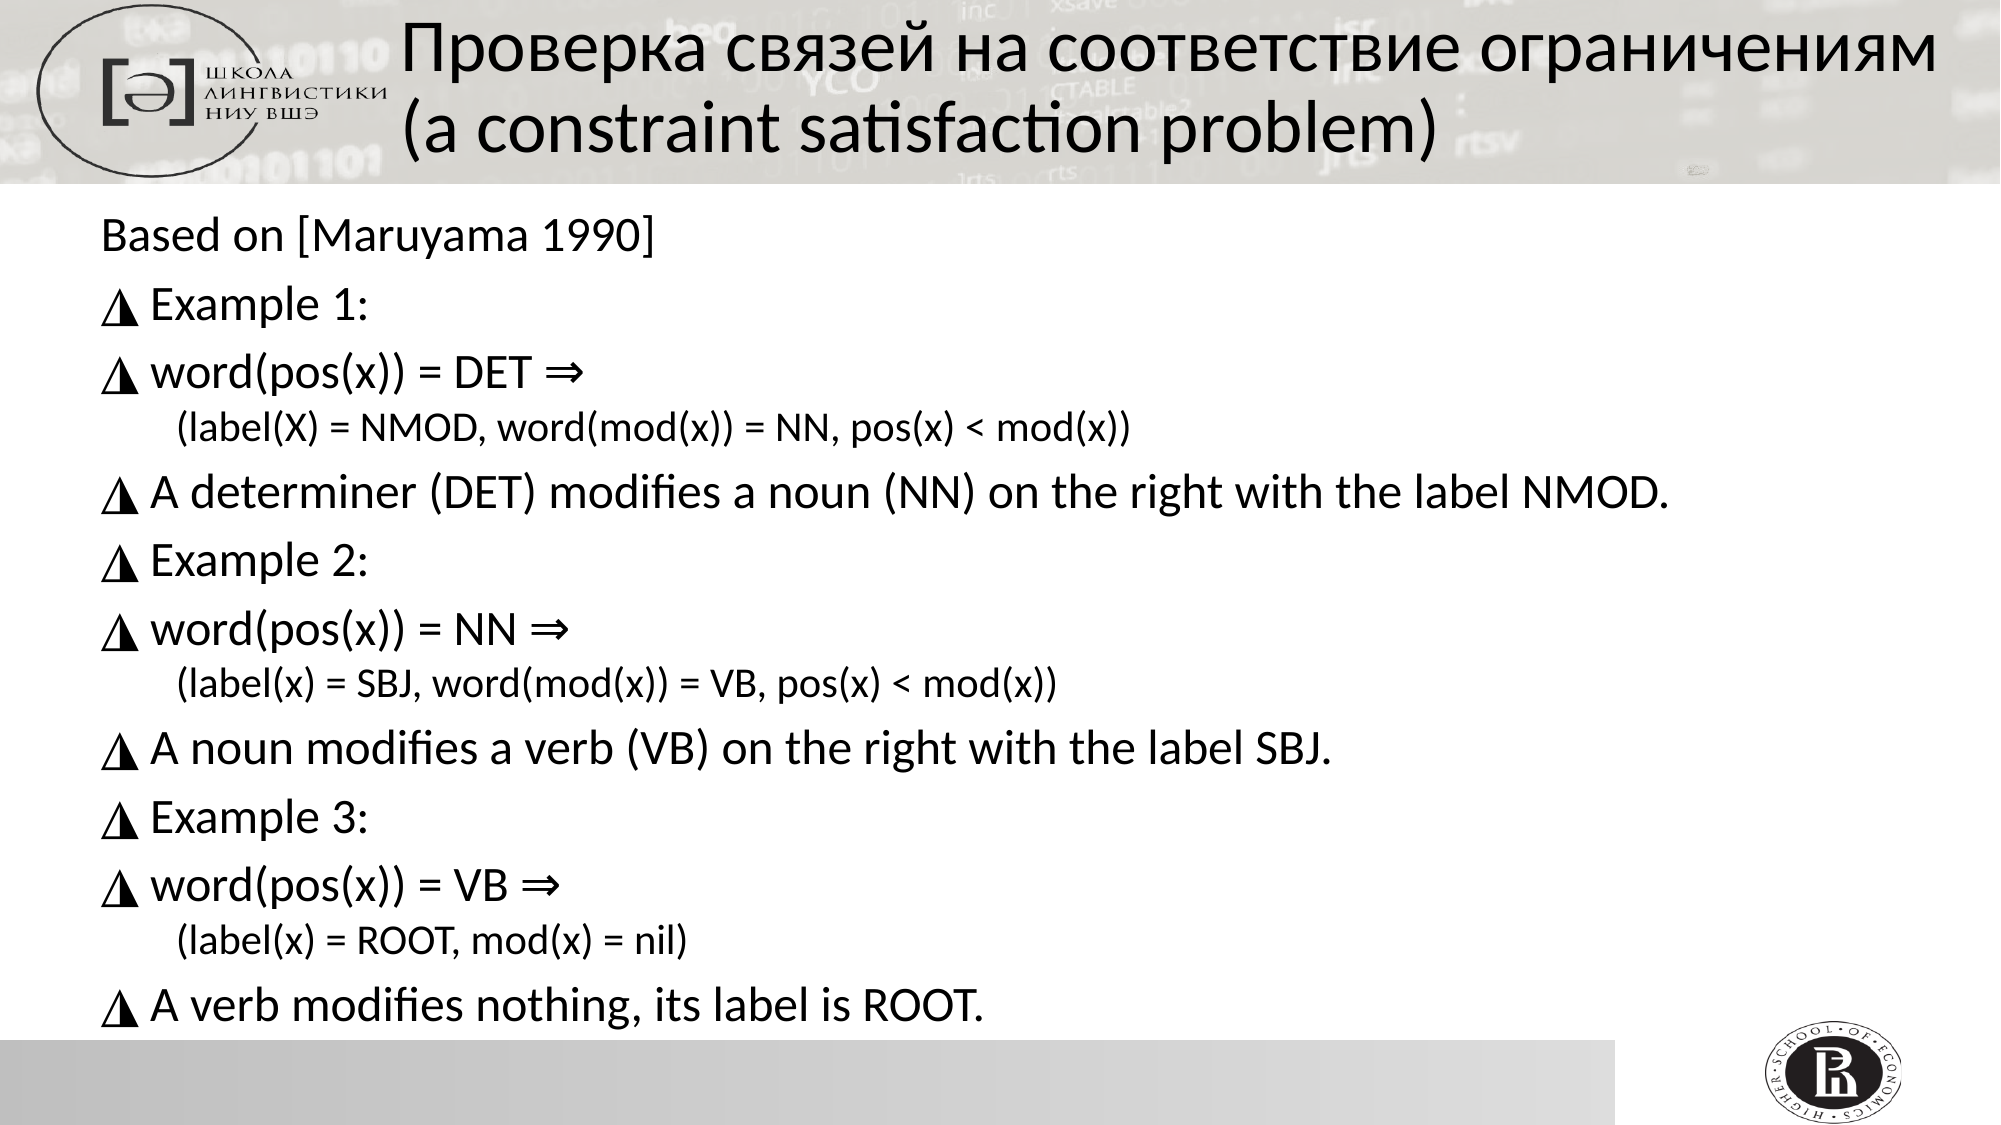

Проверка связей на соответствие ограничениям (a constraint satisfaction problem)
Based on [Maruyama 1990]
◮ Example 1:
◮ word(pos(x)) = DET ⇒
(label(X) = NMOD, word(mod(x)) = NN, pos(x) < mod(x))
◮ A determiner (DET) modifies a noun (NN) on the right with the label NMOD.
◮ Example 2:
◮ word(pos(x)) = NN ⇒
(label(x) = SBJ, word(mod(x)) = VB, pos(x) < mod(x))
◮ A noun modifies a verb (VB) on the right with the label SBJ.
◮ Example 3:
◮ word(pos(x)) = VB ⇒
(label(x) = ROOT, mod(x) = nil)
◮ A verb modifies nothing, its label is ROOT.